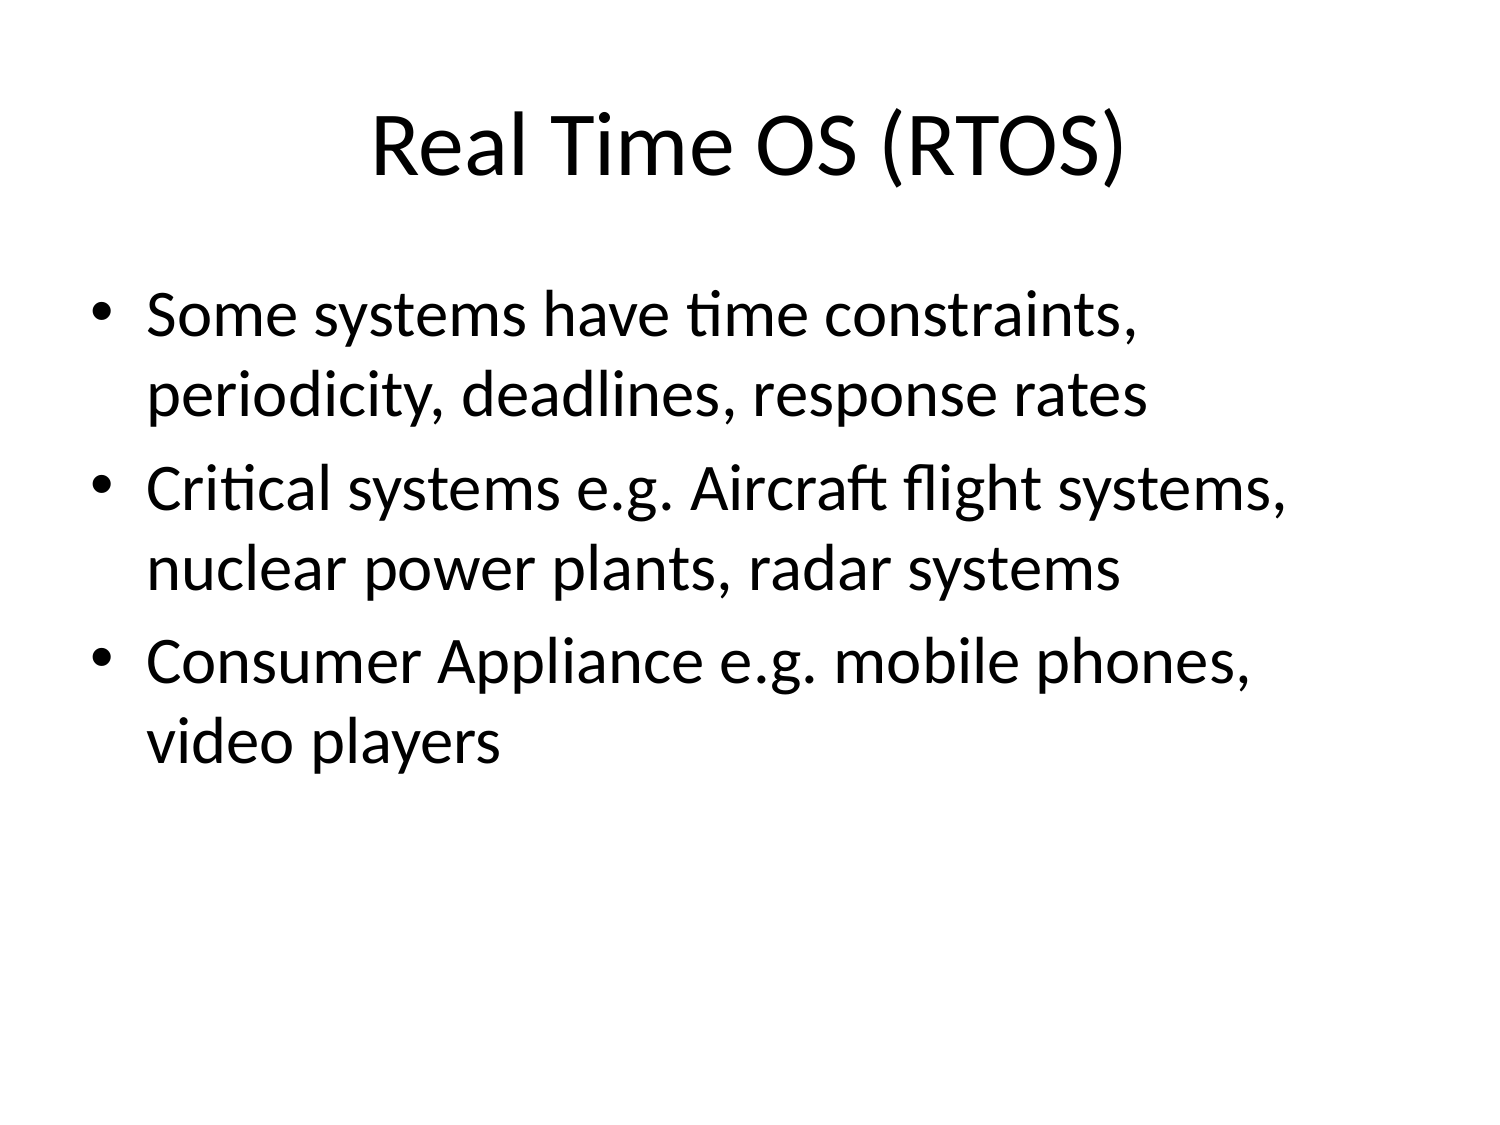

# Real Time OS (RTOS)
Some systems have time constraints, periodicity, deadlines, response rates
Critical systems e.g. Aircraft flight systems, nuclear power plants, radar systems
Consumer Appliance e.g. mobile phones, video players